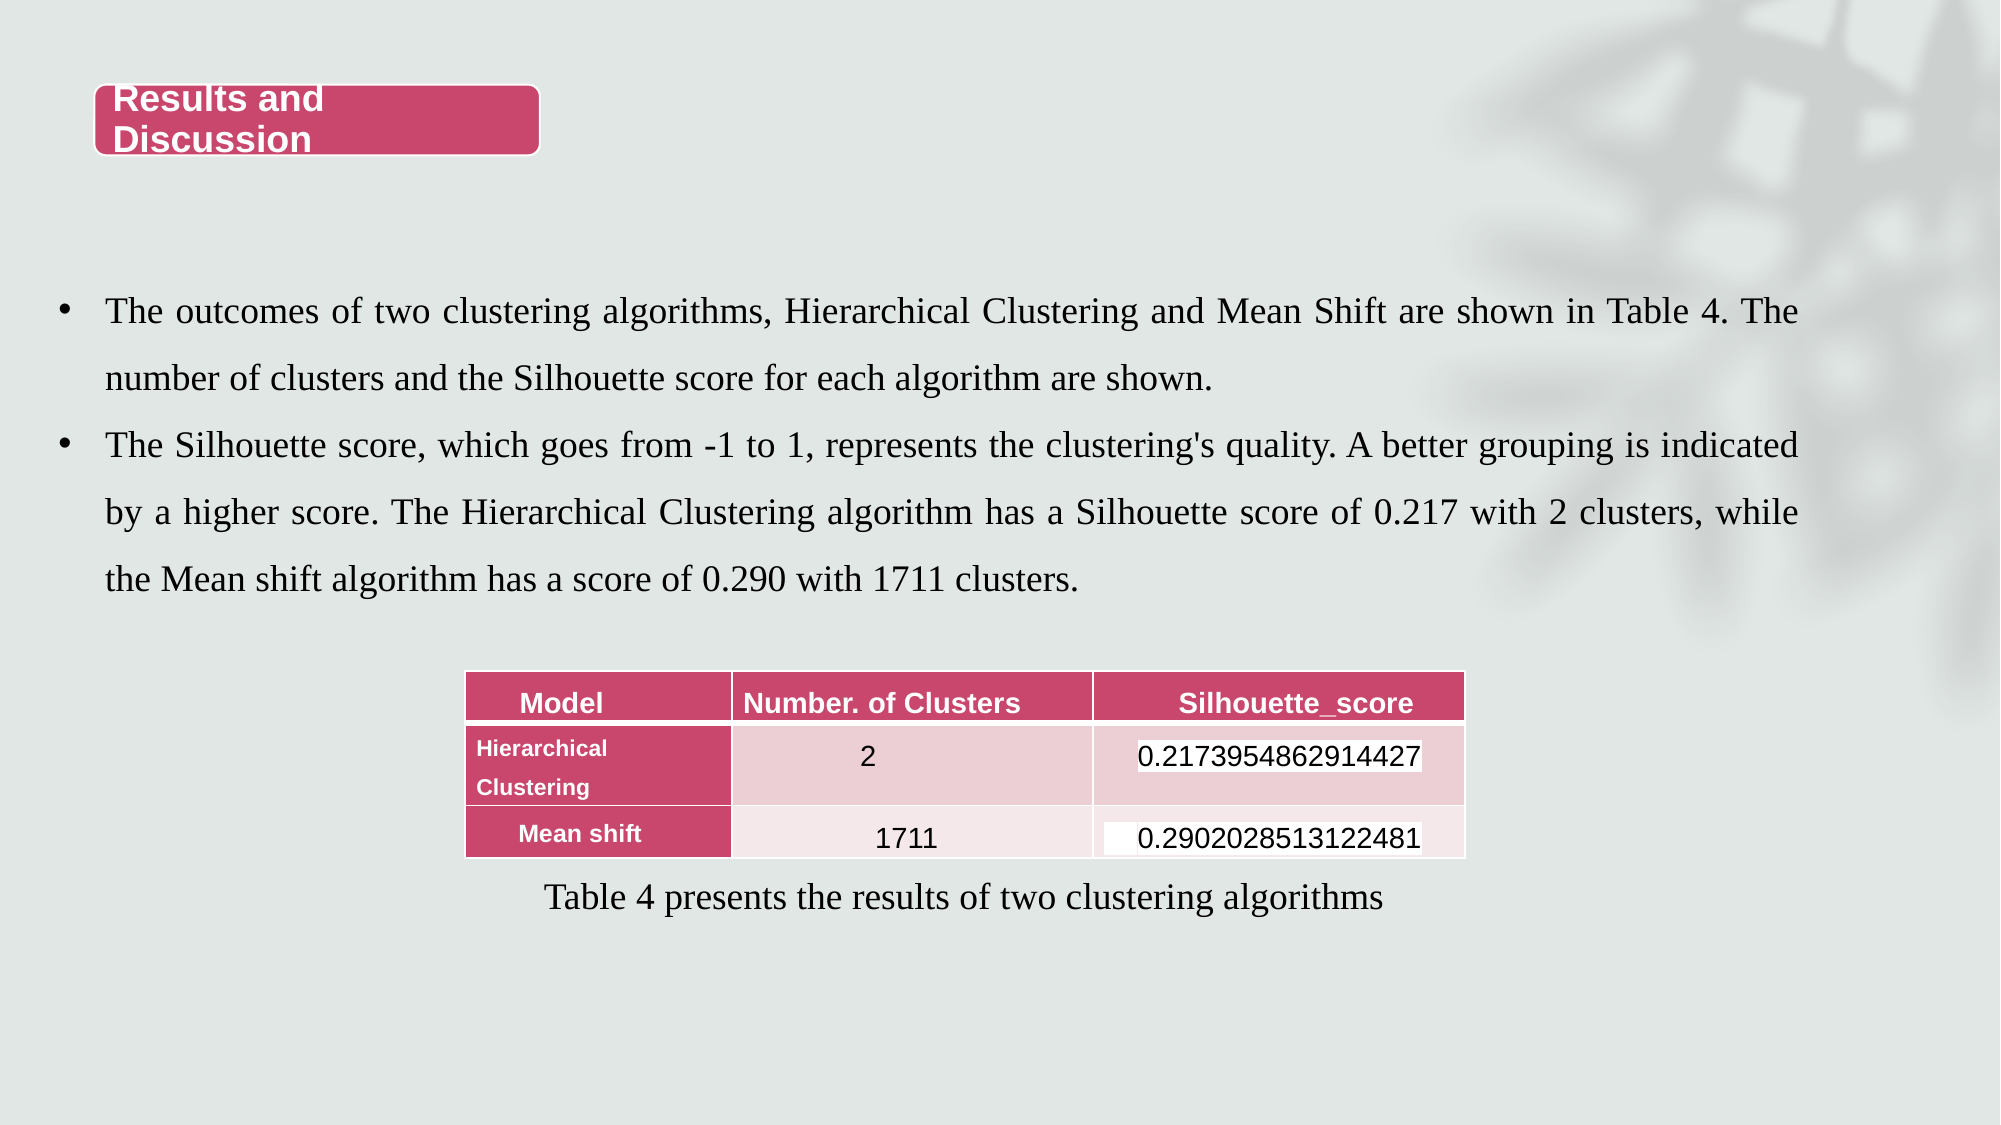

Results and Discussion

The outcomes of two clustering algorithms, Hierarchical Clustering and Mean Shift are shown in Table 4. The number of clusters and the Silhouette score for each algorithm are shown.
The Silhouette score, which goes from -1 to 1, represents the clustering's quality. A better grouping is indicated by a higher score. The Hierarchical Clustering algorithm has a Silhouette score of 0.217 with 2 clusters, while the Mean shift algorithm has a score of 0.290 with 1711 clusters.

| Model | Number. of Clusters | Silhouette\_score |
| --- | --- | --- |
| Hierarchical Clustering | 2 | 0.2173954862914427 |
| Mean shift | 1711 | 0.2902028513122481 |
Table 4 presents the results of two clustering algorithms